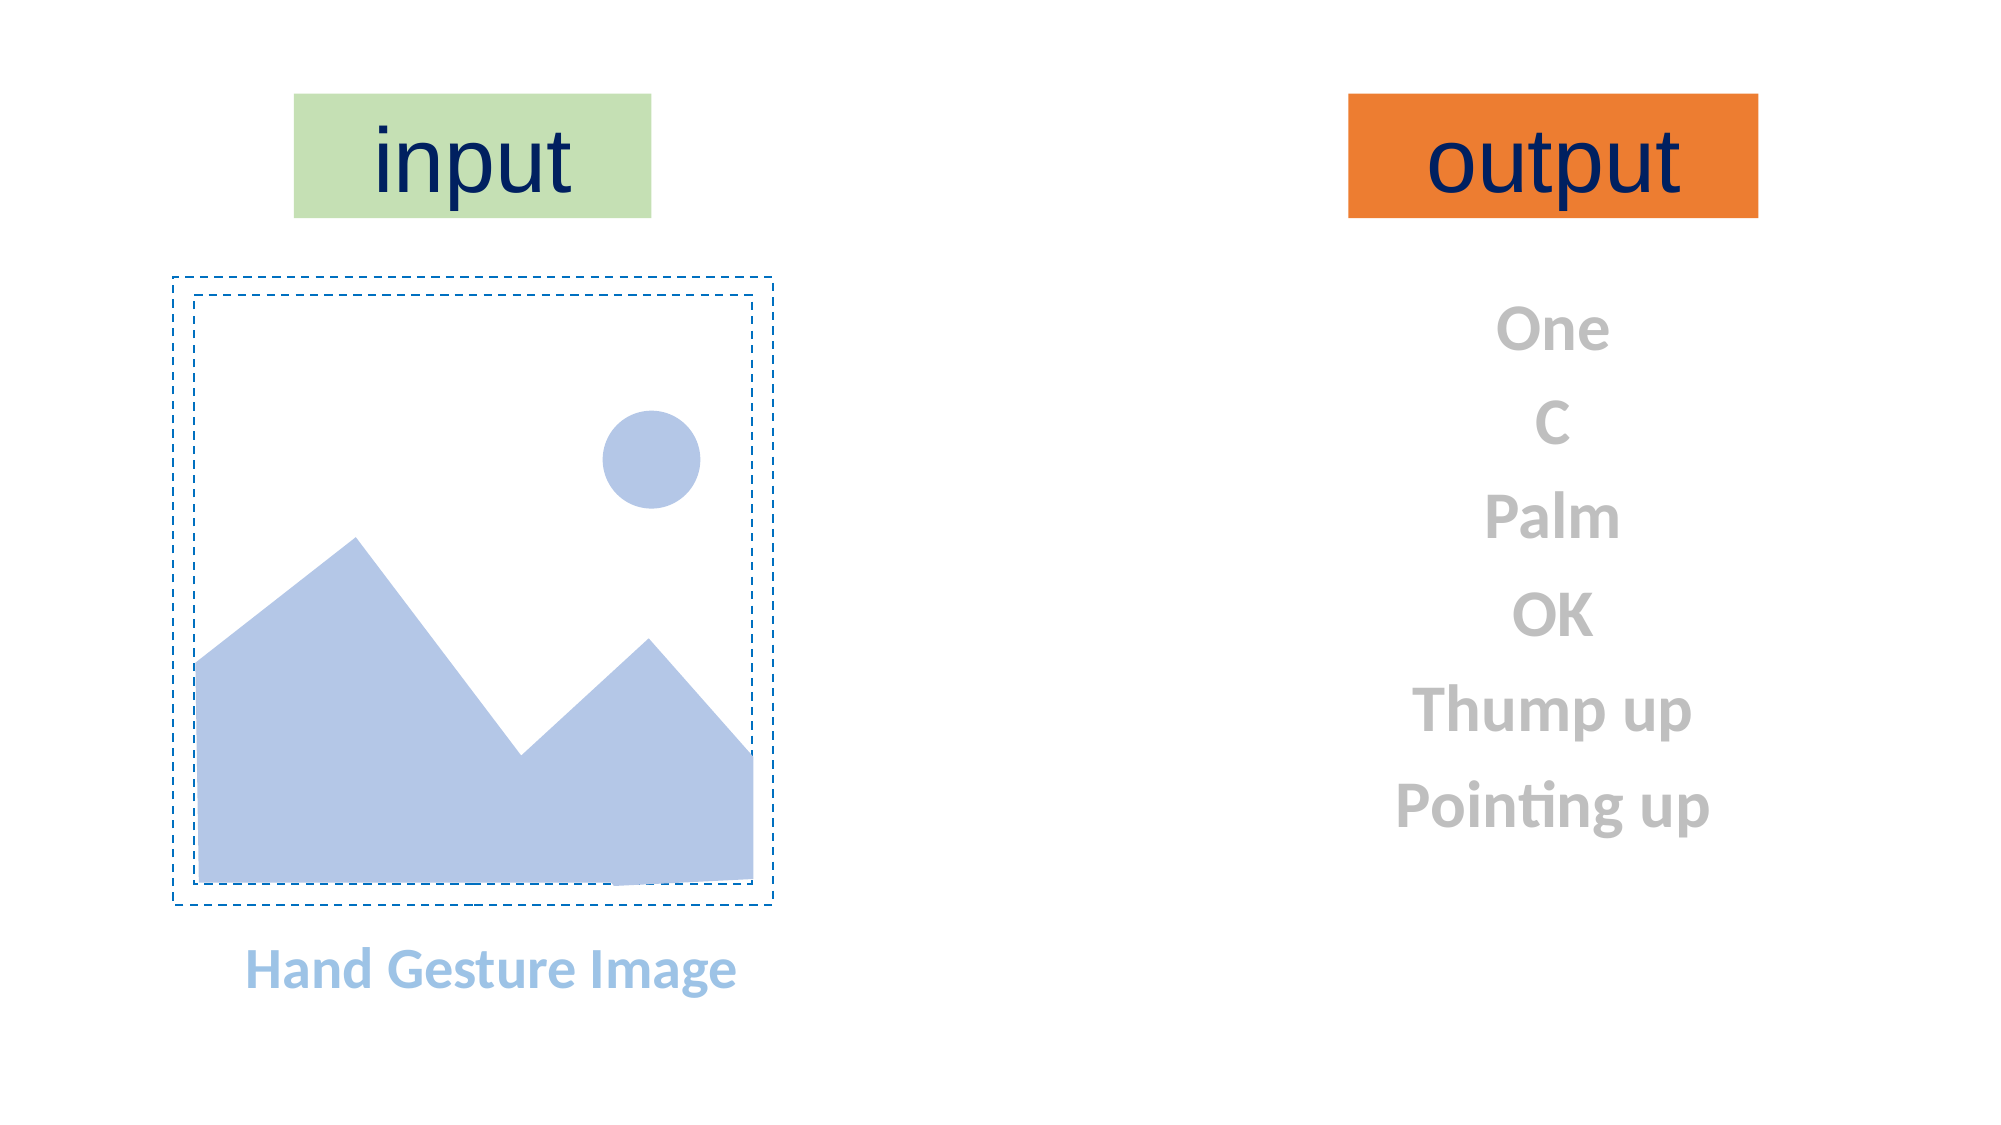

input
output

One

C

Palm

OK

Thump up
Pointing up
Hand Gesture Image